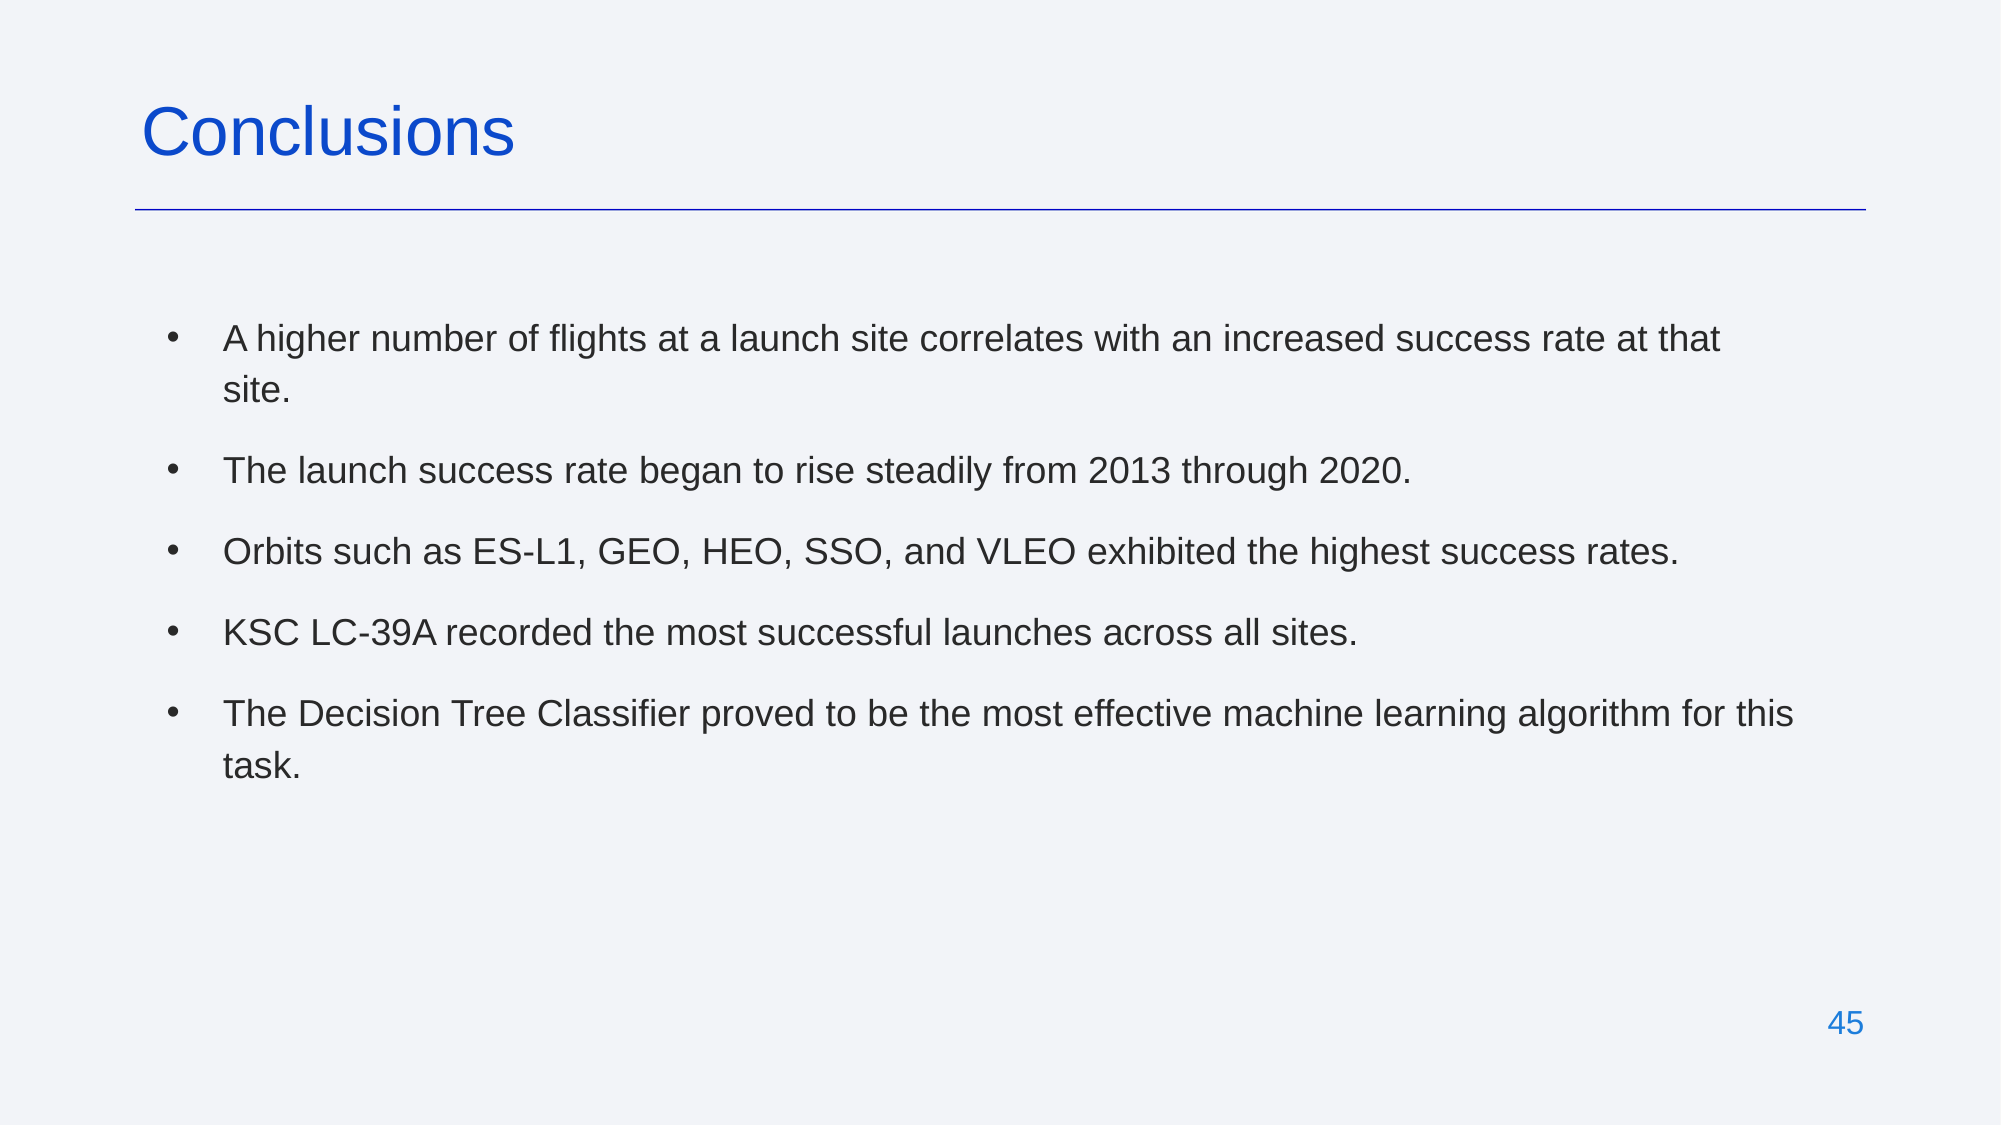

Conclusions
A higher number of flights at a launch site correlates with an increased success rate at that site.
The launch success rate began to rise steadily from 2013 through 2020.
Orbits such as ES-L1, GEO, HEO, SSO, and VLEO exhibited the highest success rates.
KSC LC-39A recorded the most successful launches across all sites.
The Decision Tree Classifier proved to be the most effective machine learning algorithm for this task.
45